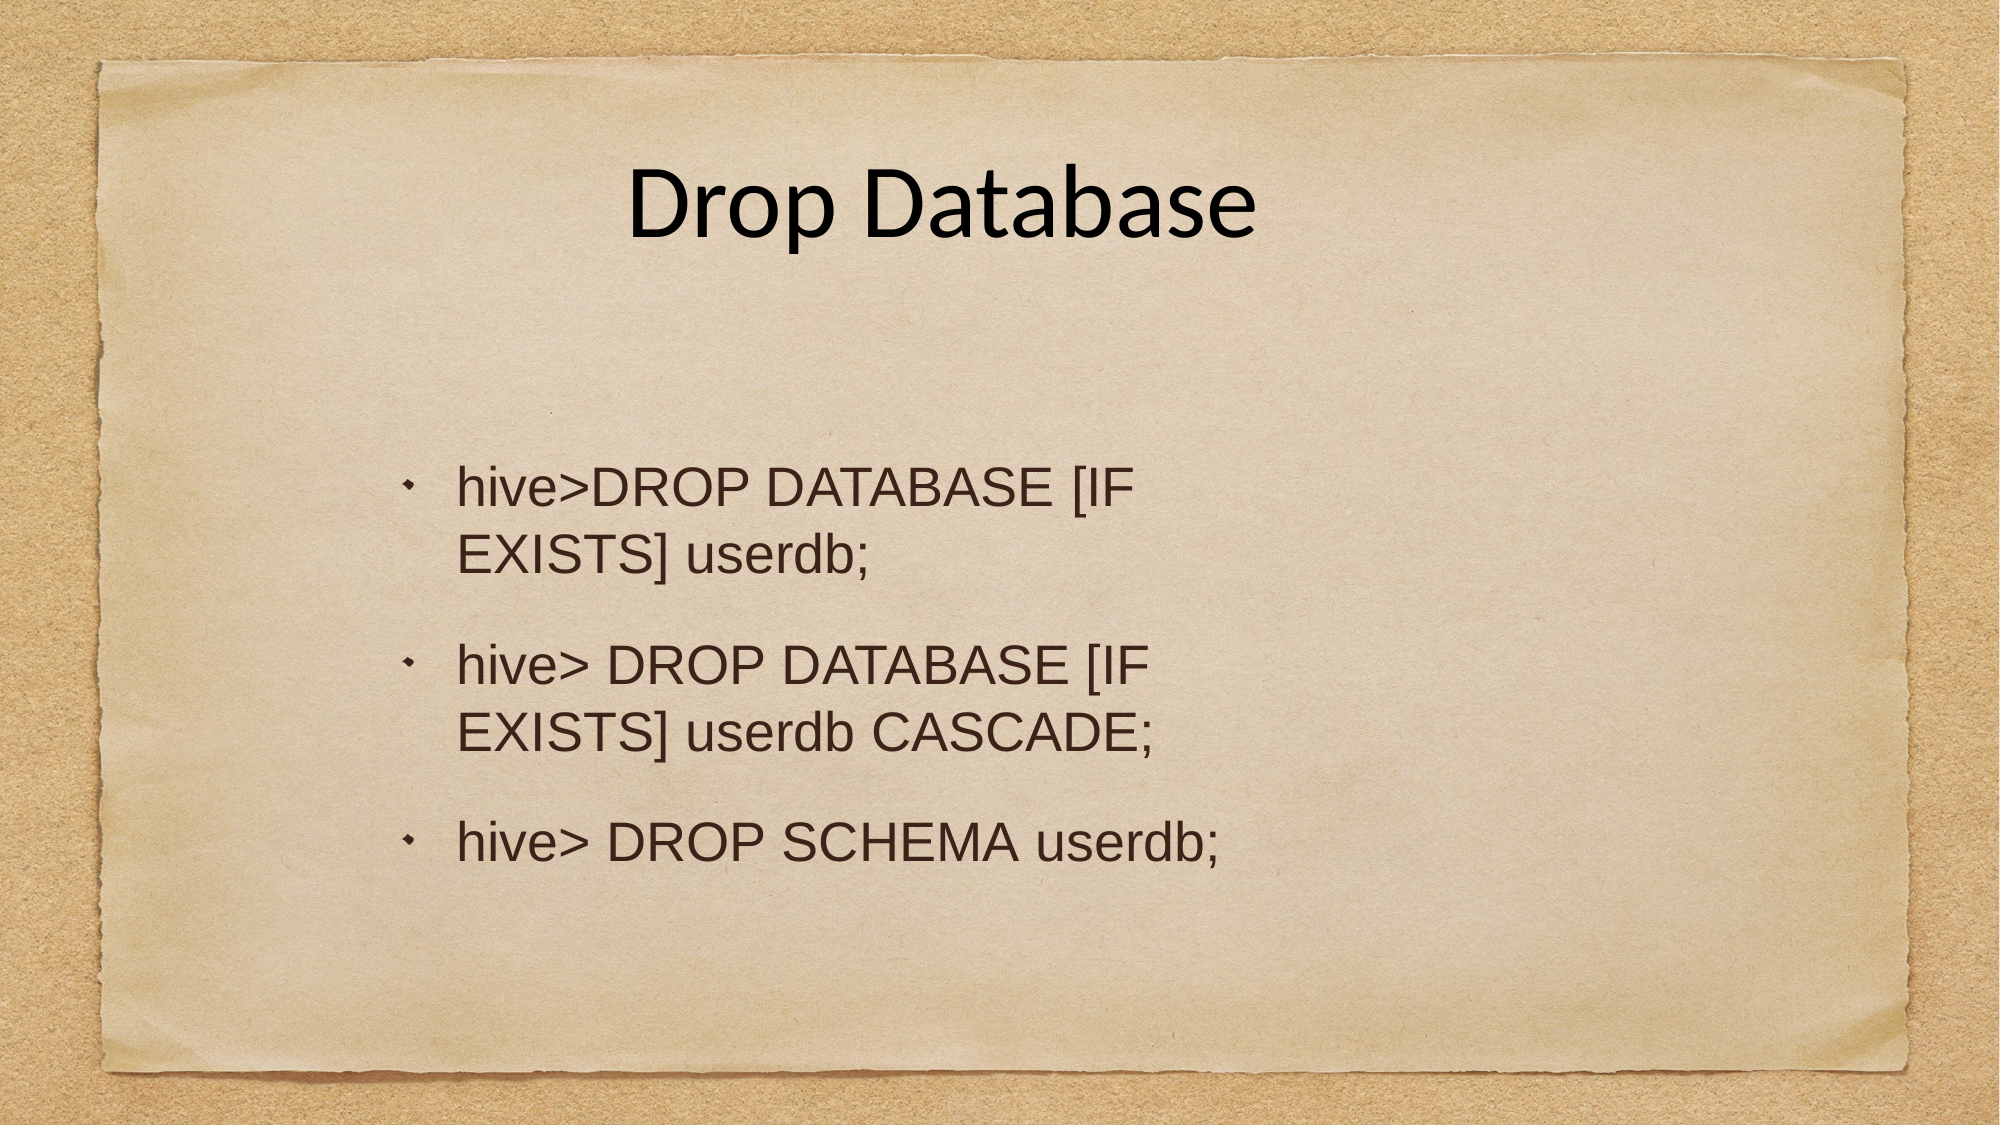

# Drop Database
hive>DROP DATABASE [IF
EXISTS] userdb;
hive> DROP DATABASE [IF  EXISTS] userdb CASCADE;
hive> DROP SCHEMA userdb;